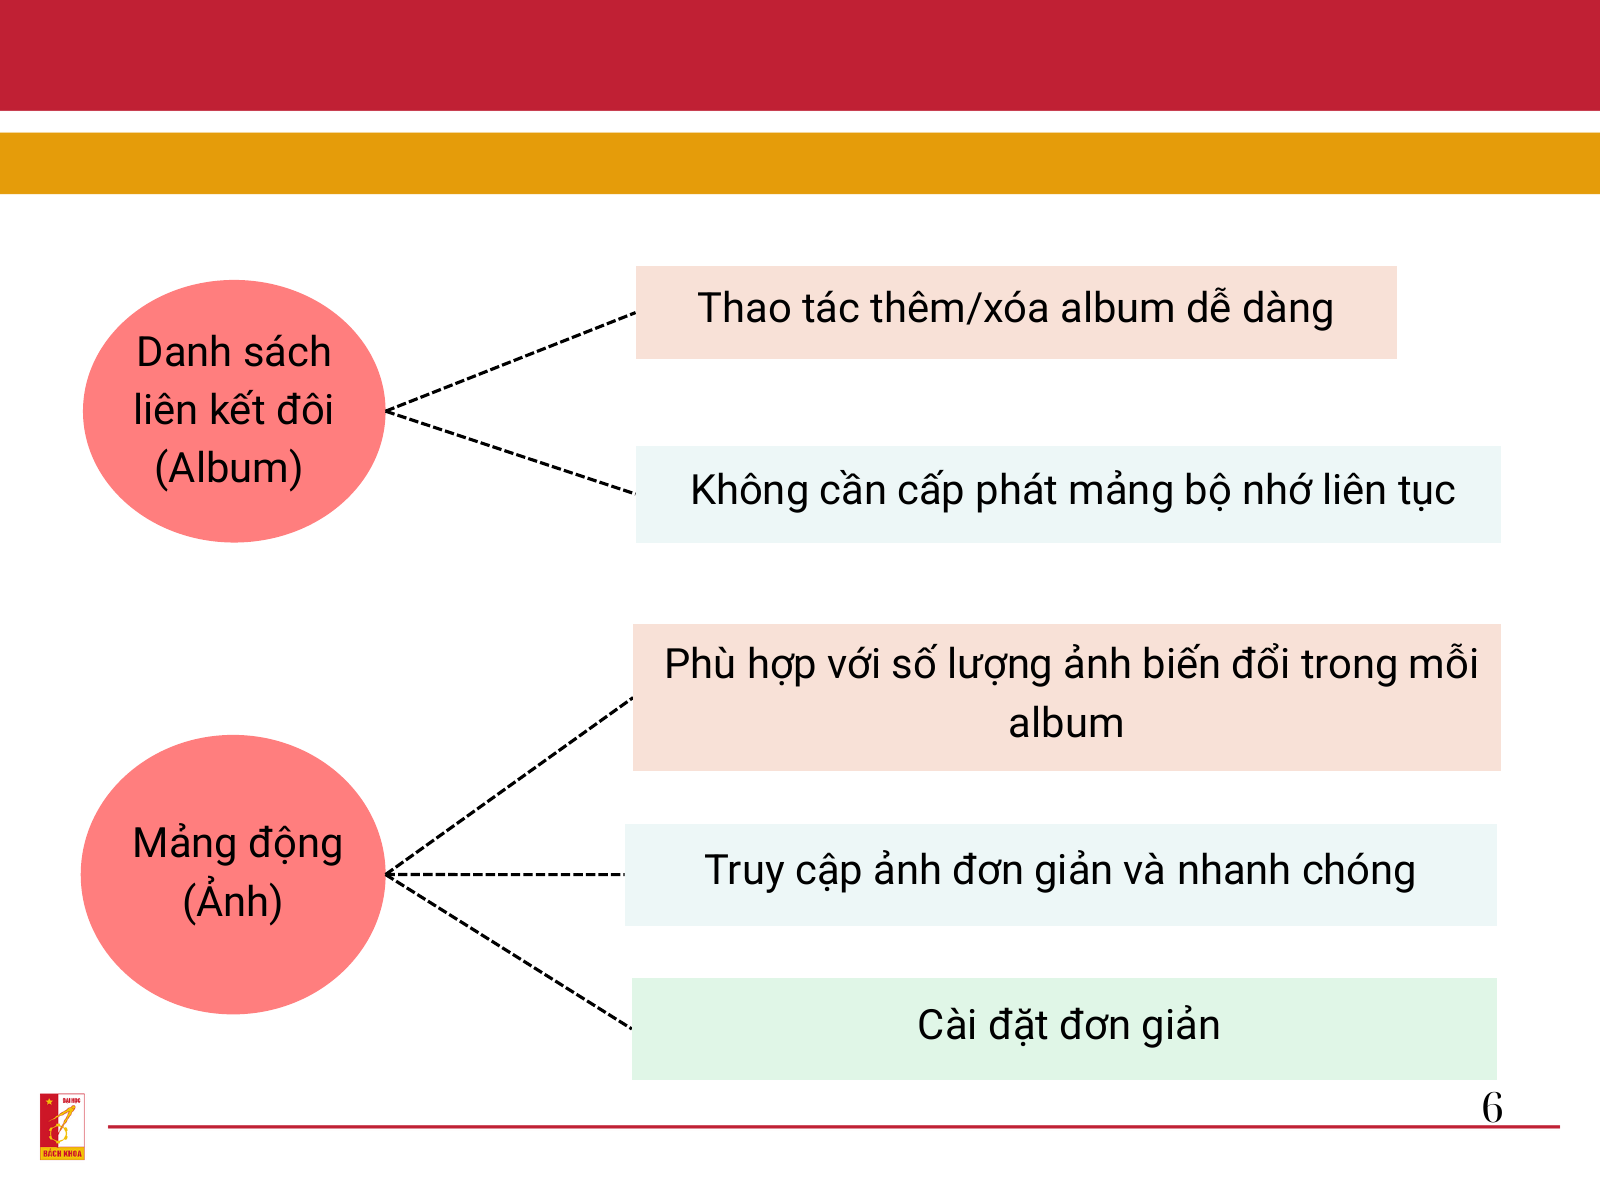

Thao tác thêm/xóa album dễ dàng

Danh sách liên kết đôi (Album)

 Không cần cấp phát mảng bộ nhớ liên tục

 Phù hợp với số lượng ảnh biến đổi trong mỗi album

 Mảng động (Ảnh)

Truy cập ảnh đơn giản và nhanh chóng

 Cài đặt đơn giản
6